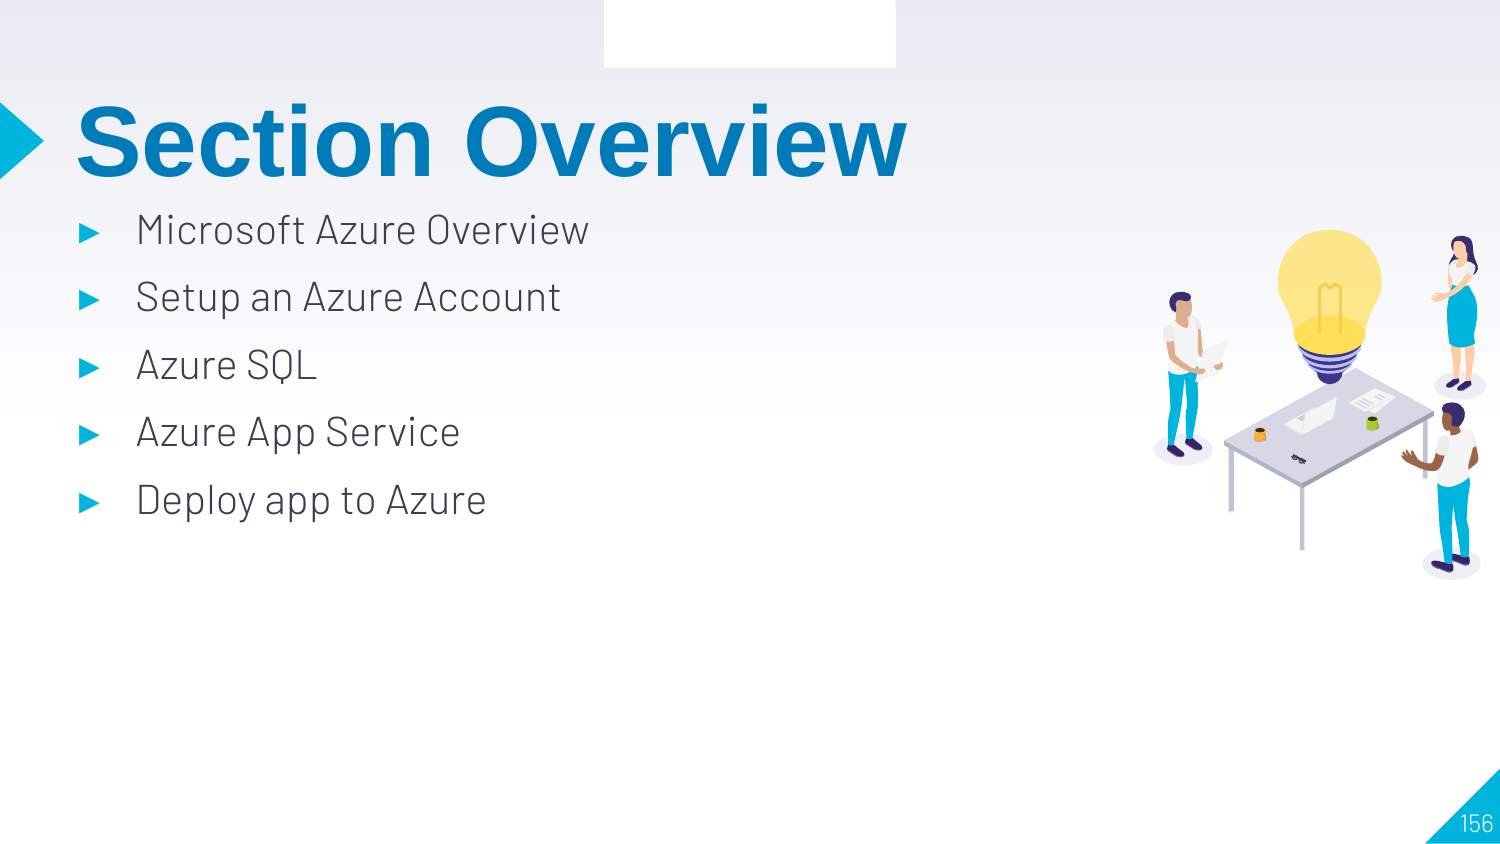

Section Overview

# Section Overview
Microsoft Azure Overview
Setup an Azure Account
Azure SQL
Azure App Service
Deploy app to Azure

156